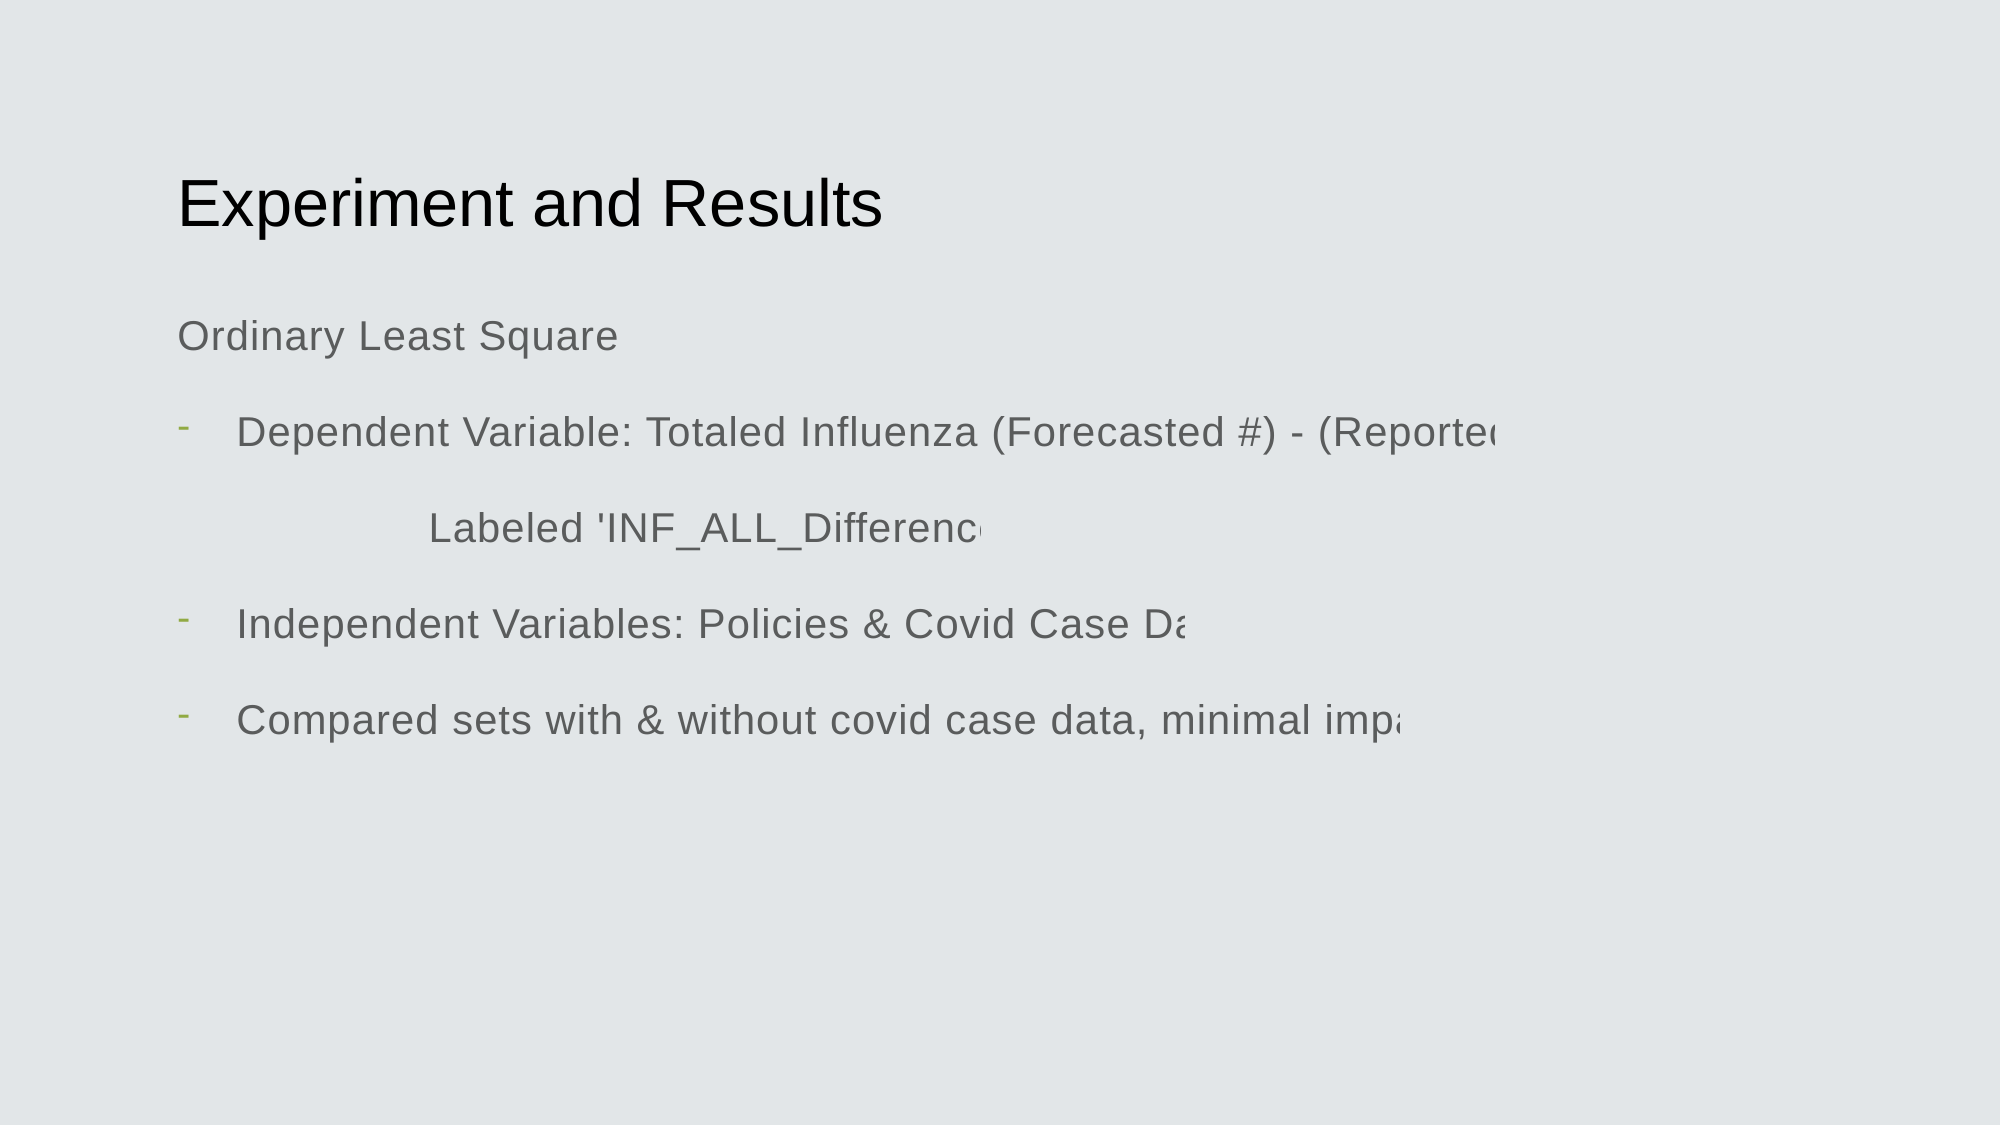

# Experiment and Results
Ordinary Least Squares
Dependent Variable: Totaled Influenza (Forecasted #) - (Reported #)
                    Labeled 'INF_ALL_Difference'
Independent Variables: Policies & Covid Case Data
Compared sets with & without covid case data, minimal impact.